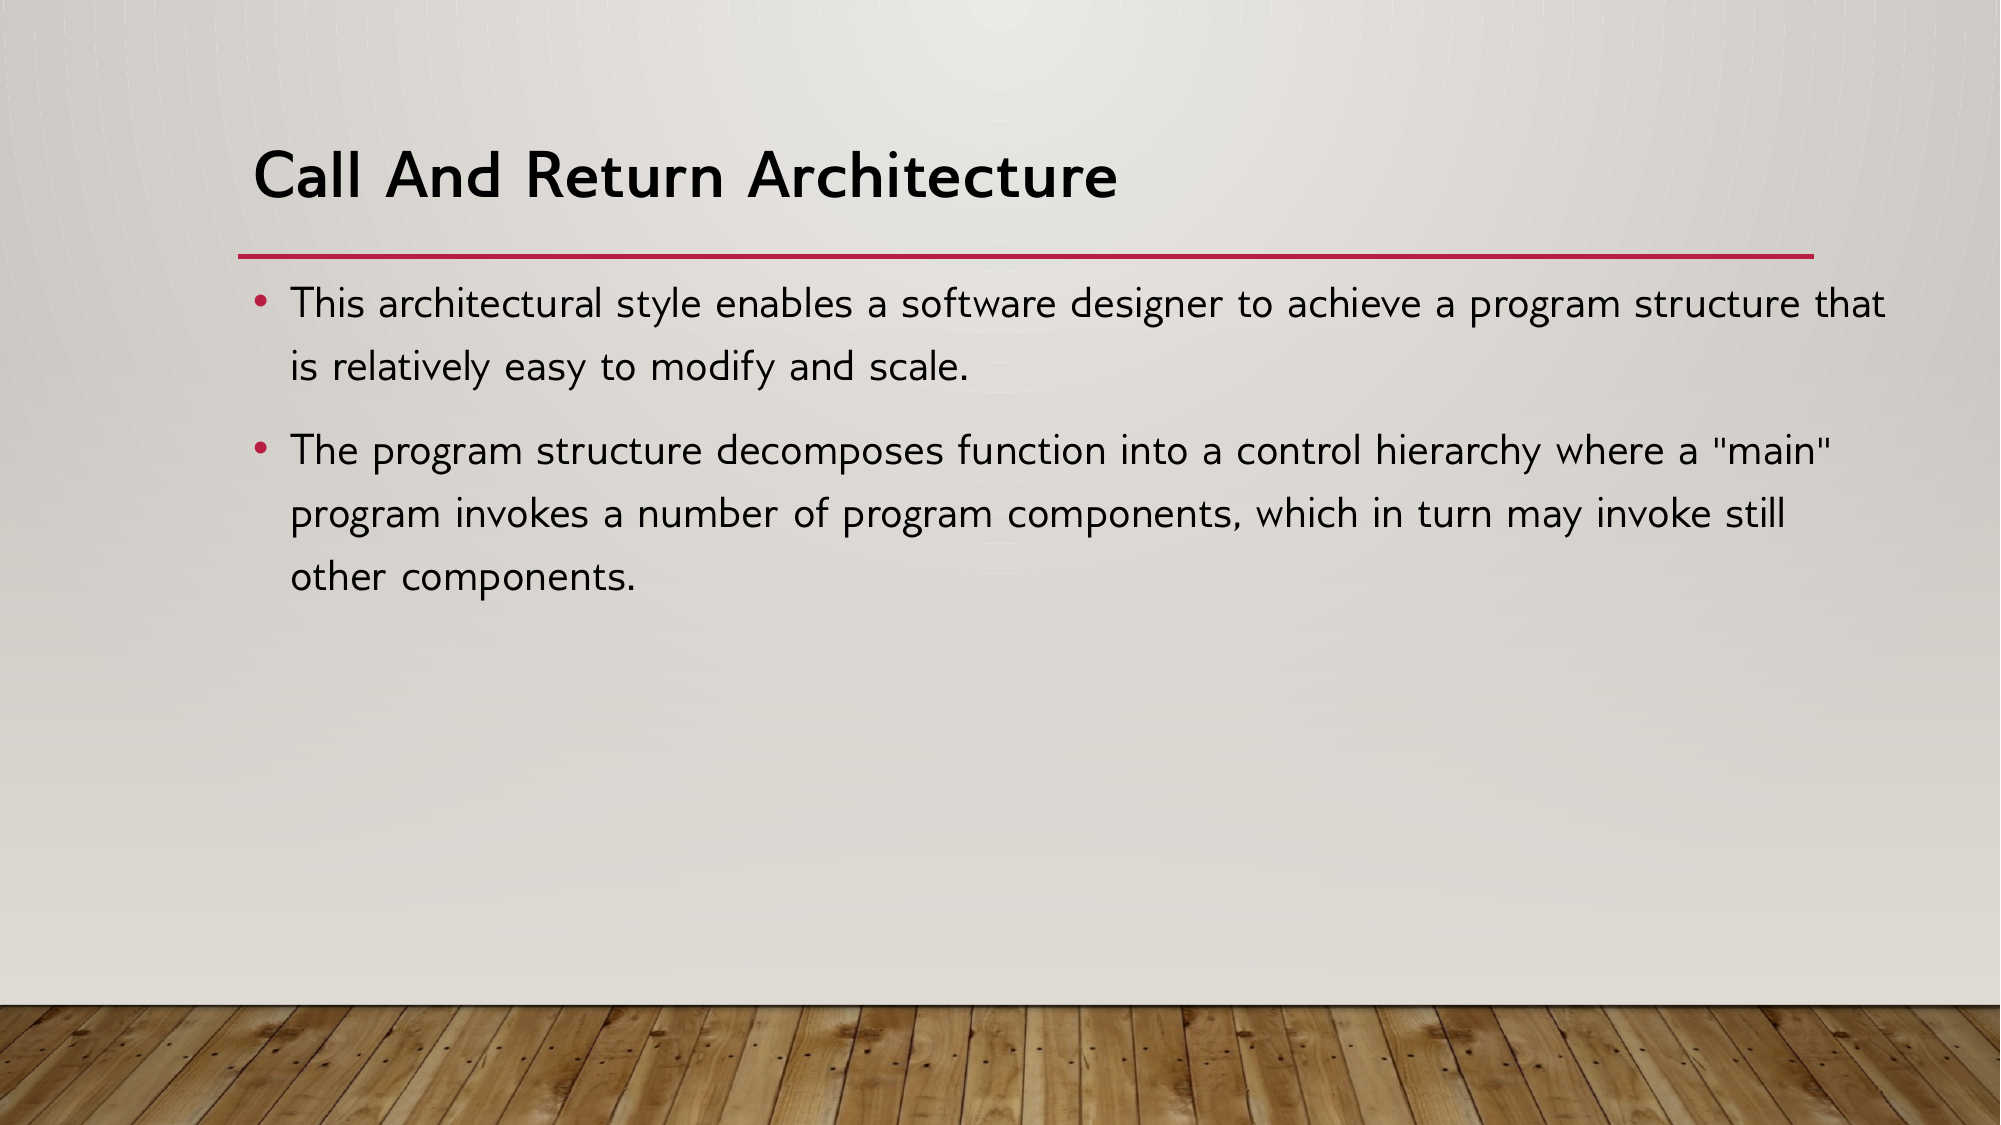

# Call And Return Architecture
This architectural style enables a software designer to achieve a program structure that is relatively easy to modify and scale.
The program structure decomposes function into a control hierarchy where a "main" program invokes a number of program components, which in turn may invoke still other components.